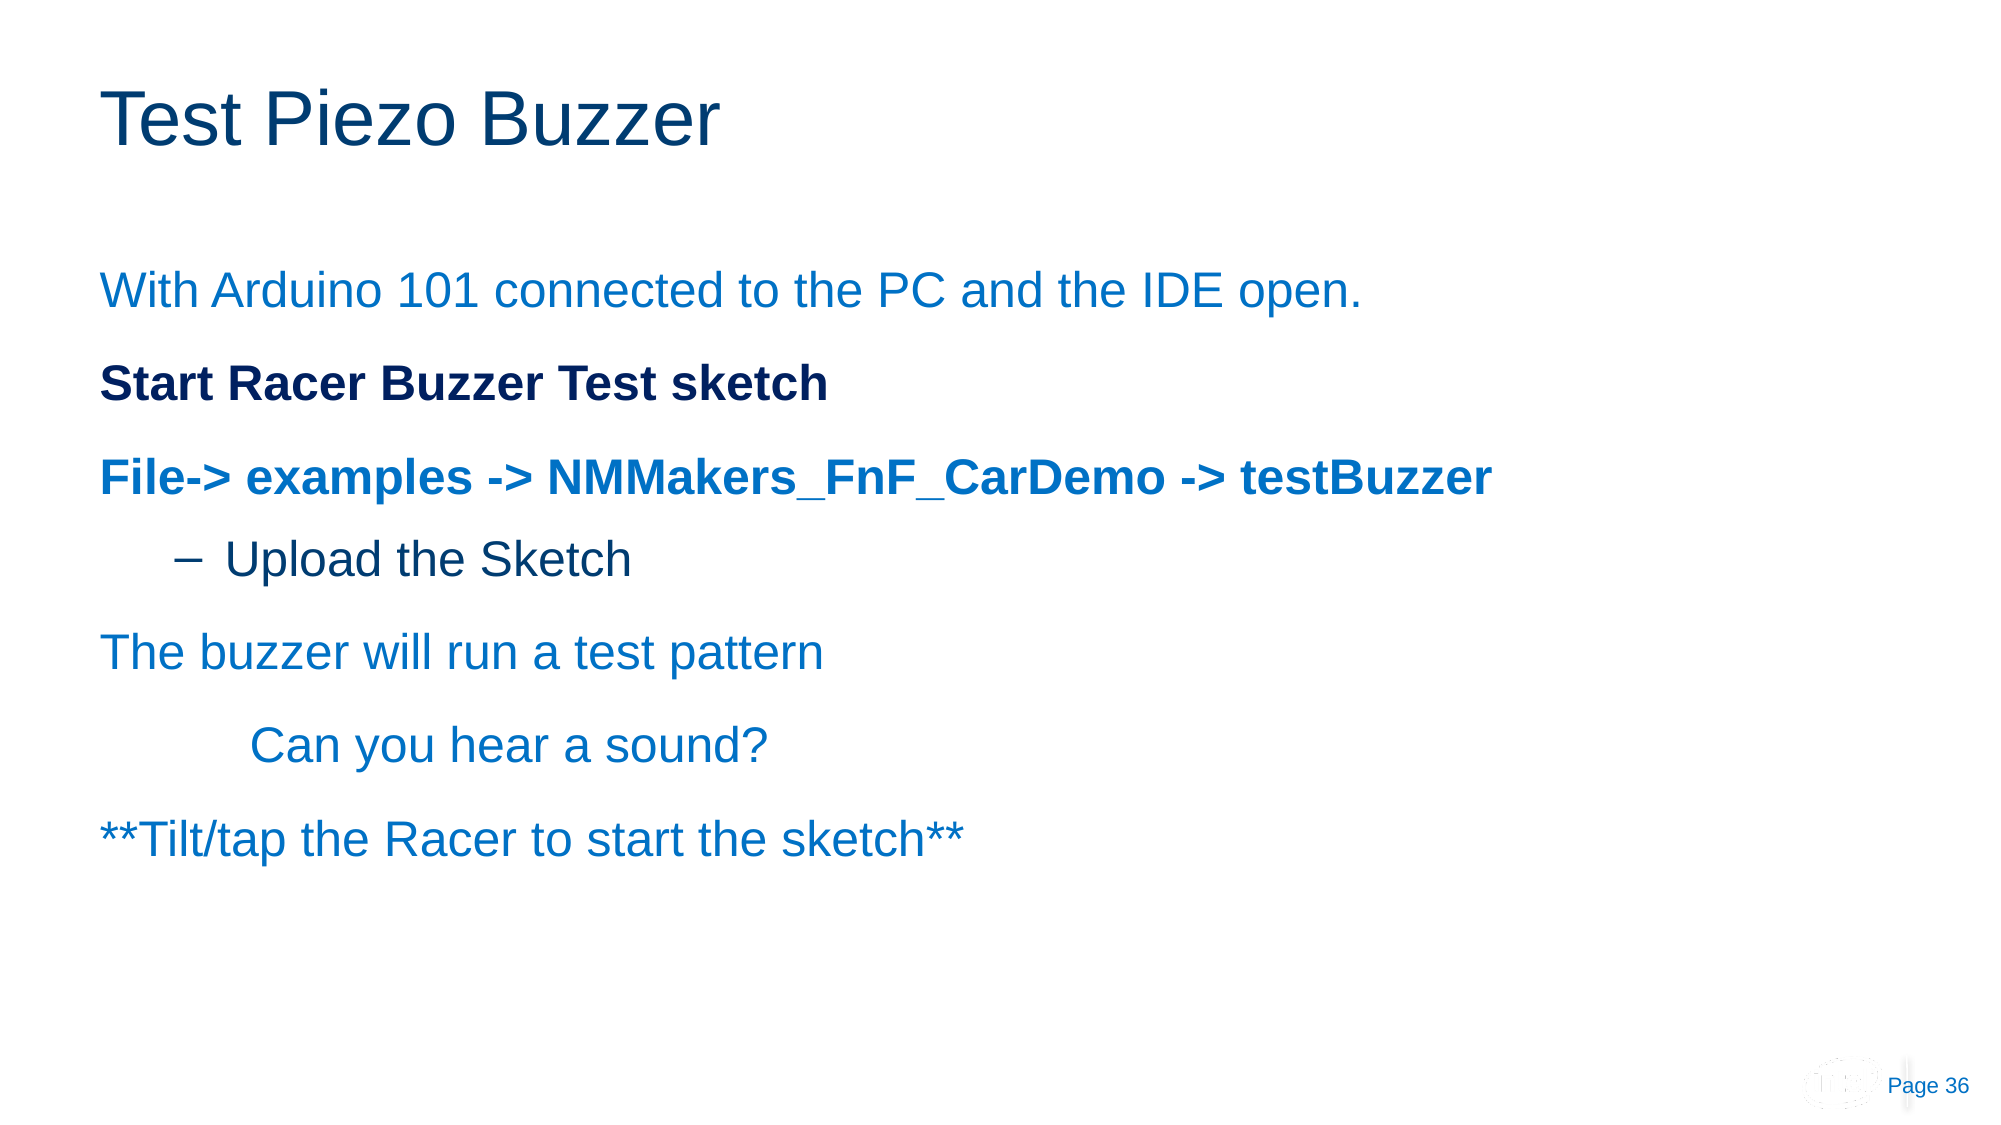

# Test Piezo Buzzer
With Arduino 101 connected to the PC and the IDE open.
Start Racer Buzzer Test sketch
File-> examples -> NMMakers_FnF_CarDemo -> testBuzzer
Upload the Sketch
The buzzer will run a test pattern
	Can you hear a sound?
**Tilt/tap the Racer to start the sketch**

36
 Page 36